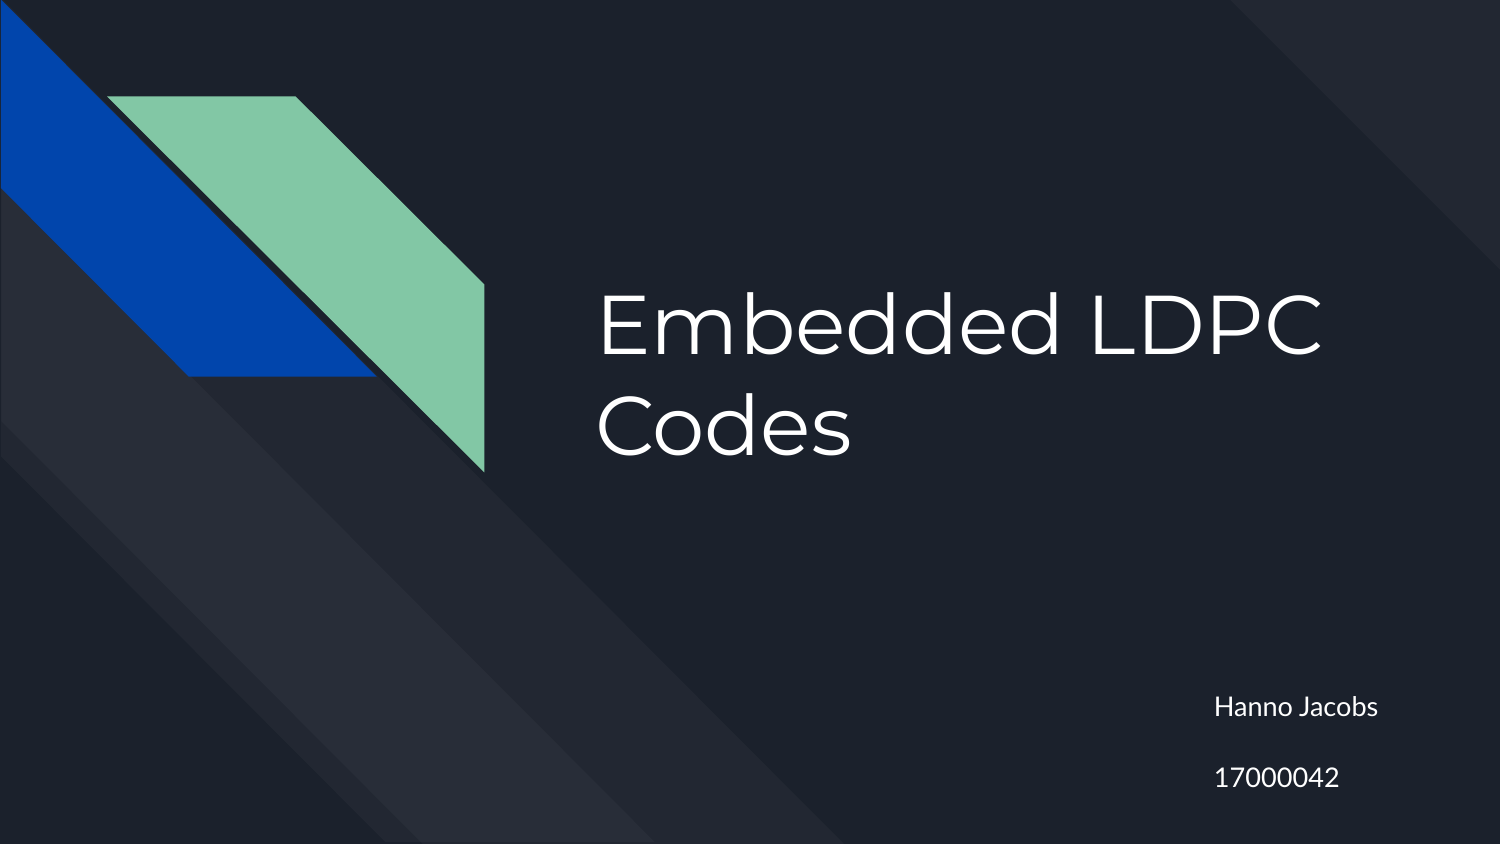

# Embedded LDPC Codes
Hanno Jacobs
17000042